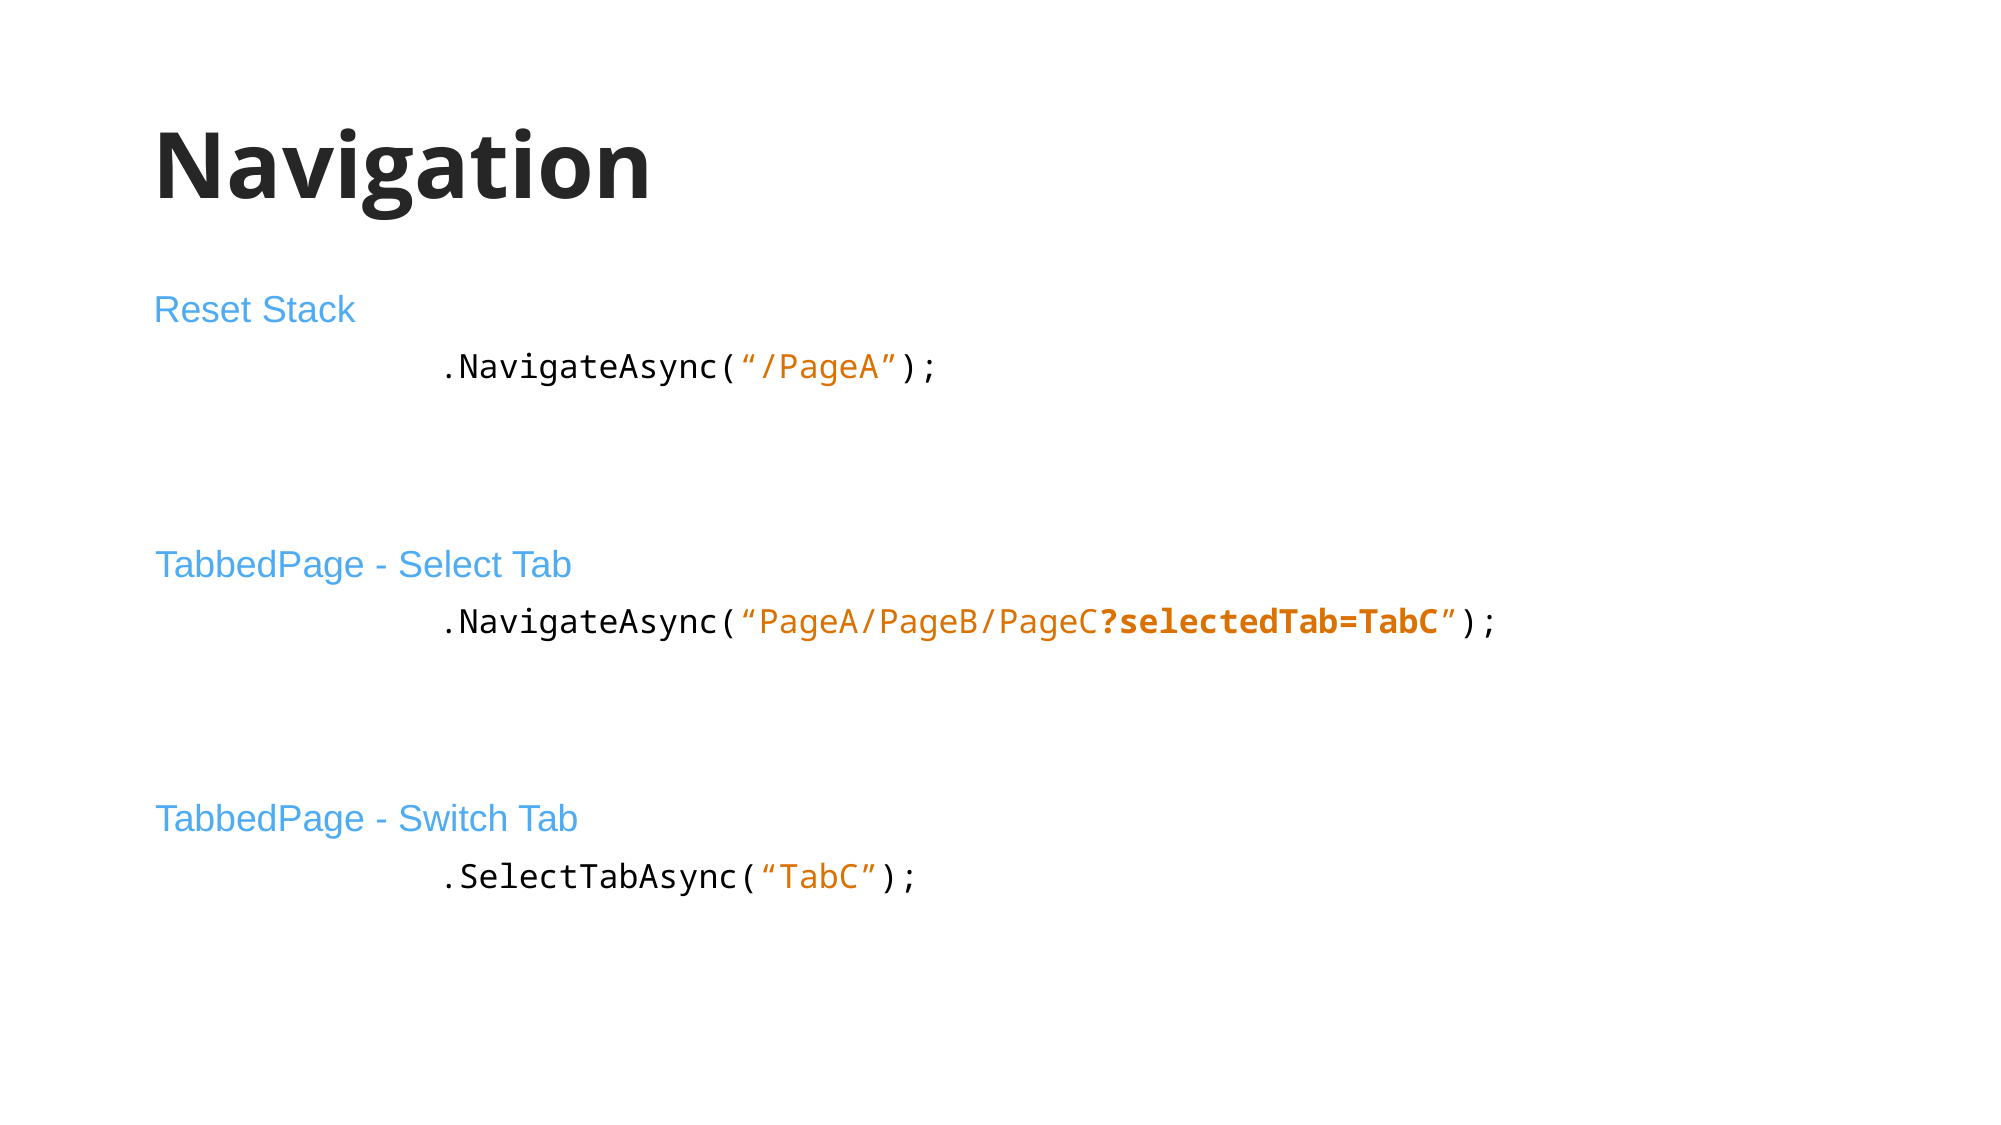

# Navigation
Reset Stack
.NavigateAsync(“/PageA”);
TabbedPage - Select Tab
.NavigateAsync(“PageA/PageB/PageC?selectedTab=TabC”);
TabbedPage - Switch Tab
.SelectTabAsync(“TabC”);